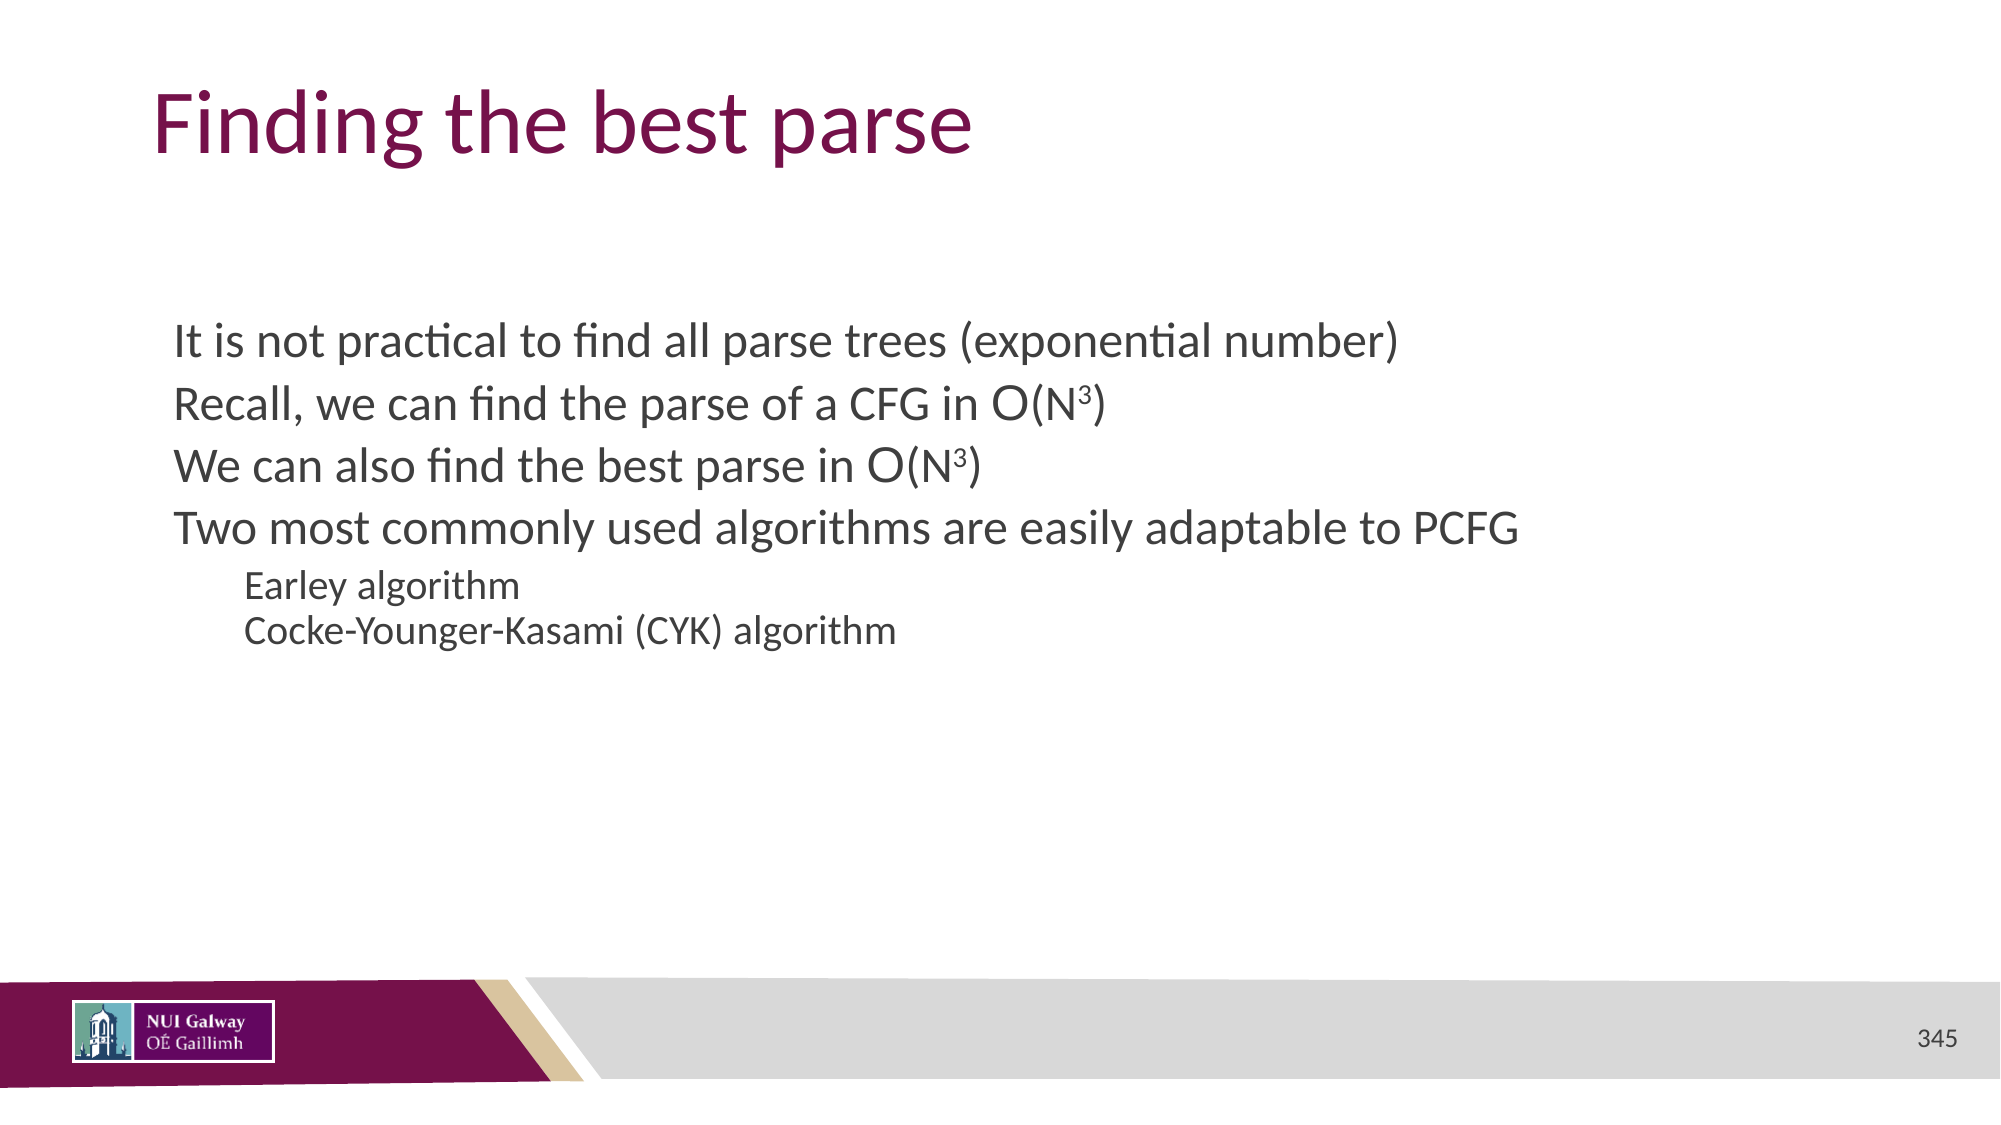

# Finding the best parse
It is not practical to find all parse trees (exponential number)
Recall, we can find the parse of a CFG in O(N3)
We can also find the best parse in O(N3)
Two most commonly used algorithms are easily adaptable to PCFG
Earley algorithm
Cocke-Younger-Kasami (CYK) algorithm

345